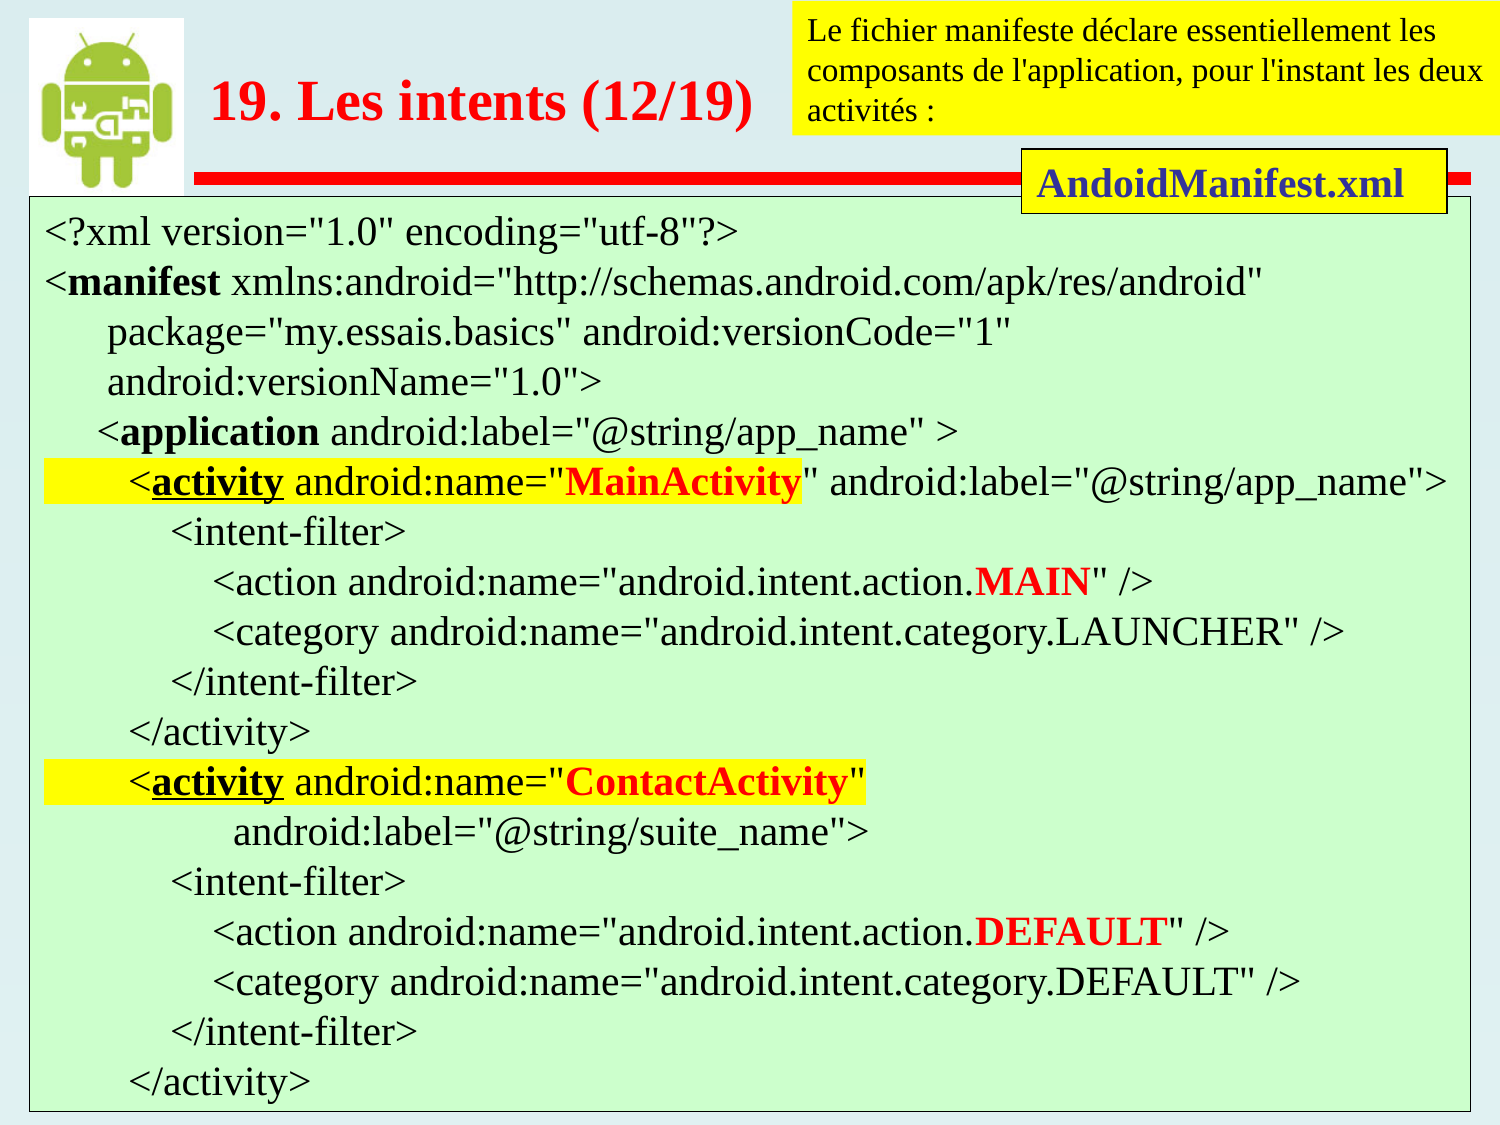

Le fichier manifeste déclare essentiellement les composants de l'application, pour l'instant les deux activités :
19. Les intents (12/19)
AndoidManifest.xml
<?xml version="1.0" encoding="utf-8"?>
<manifest xmlns:android="http://schemas.android.com/apk/res/android"
      package="my.essais.basics" android:versionCode="1"
      android:versionName="1.0">
     <application android:label="@string/app_name" >
        <activity android:name="MainActivity" android:label="@string/app_name">
            <intent-filter>
                <action android:name="android.intent.action.MAIN" />
                <category android:name="android.intent.category.LAUNCHER" />
            </intent-filter>
        </activity>
        <activity android:name="ContactActivity"
                  android:label="@string/suite_name">
            <intent-filter>
                <action android:name="android.intent.action.DEFAULT" />
                <category android:name="android.intent.category.DEFAULT" />
            </intent-filter>
        </activity>
 Android 2 – C.Charlet – 2023 – p. 89